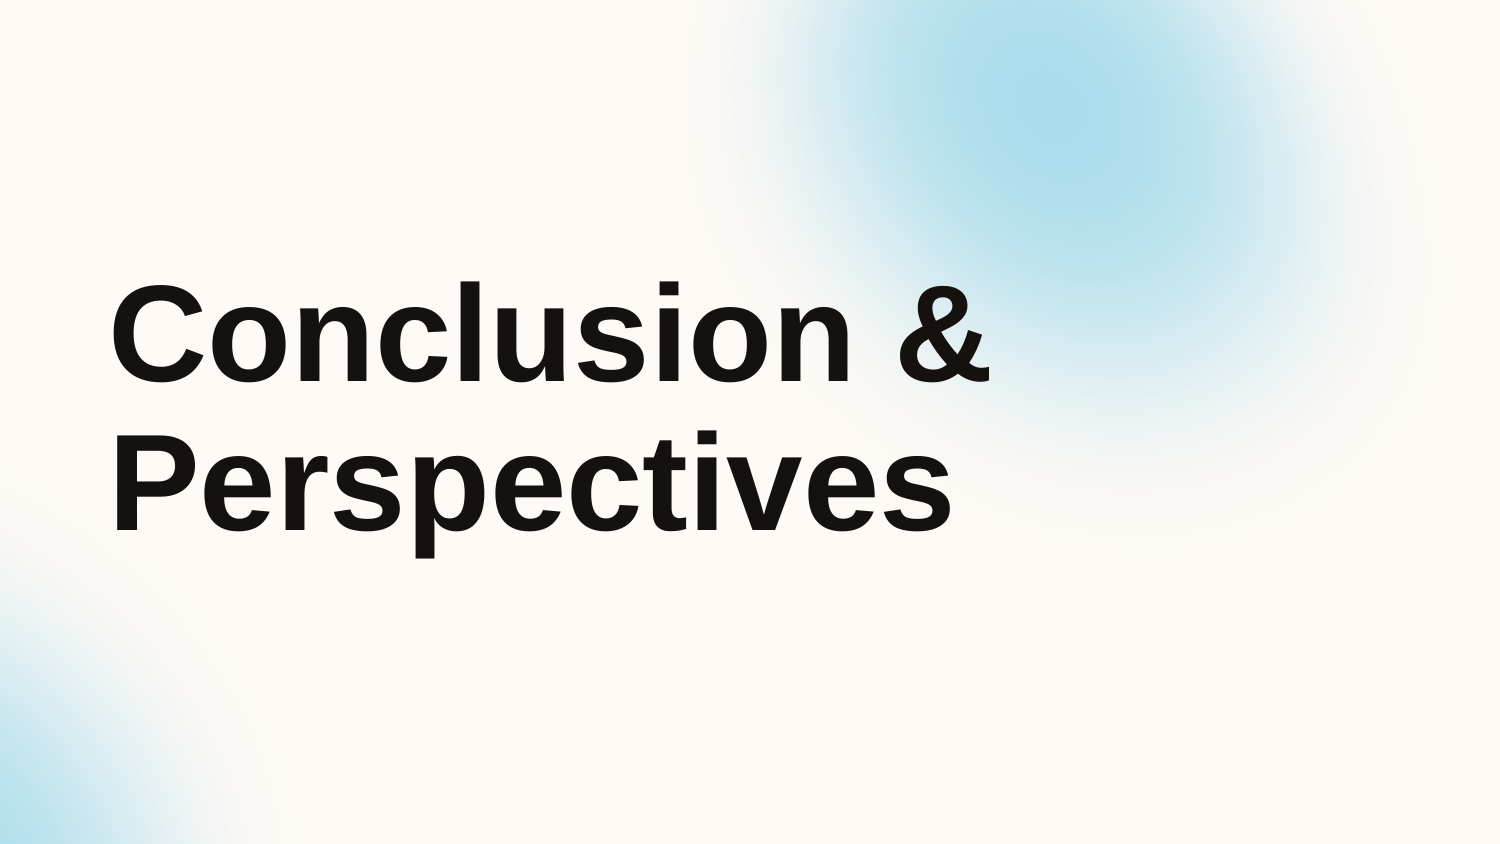

Le Middleware comme Catalyseur
# Conclusion & Perspectives
Middleware = Transformation Business, pas seulement Technique